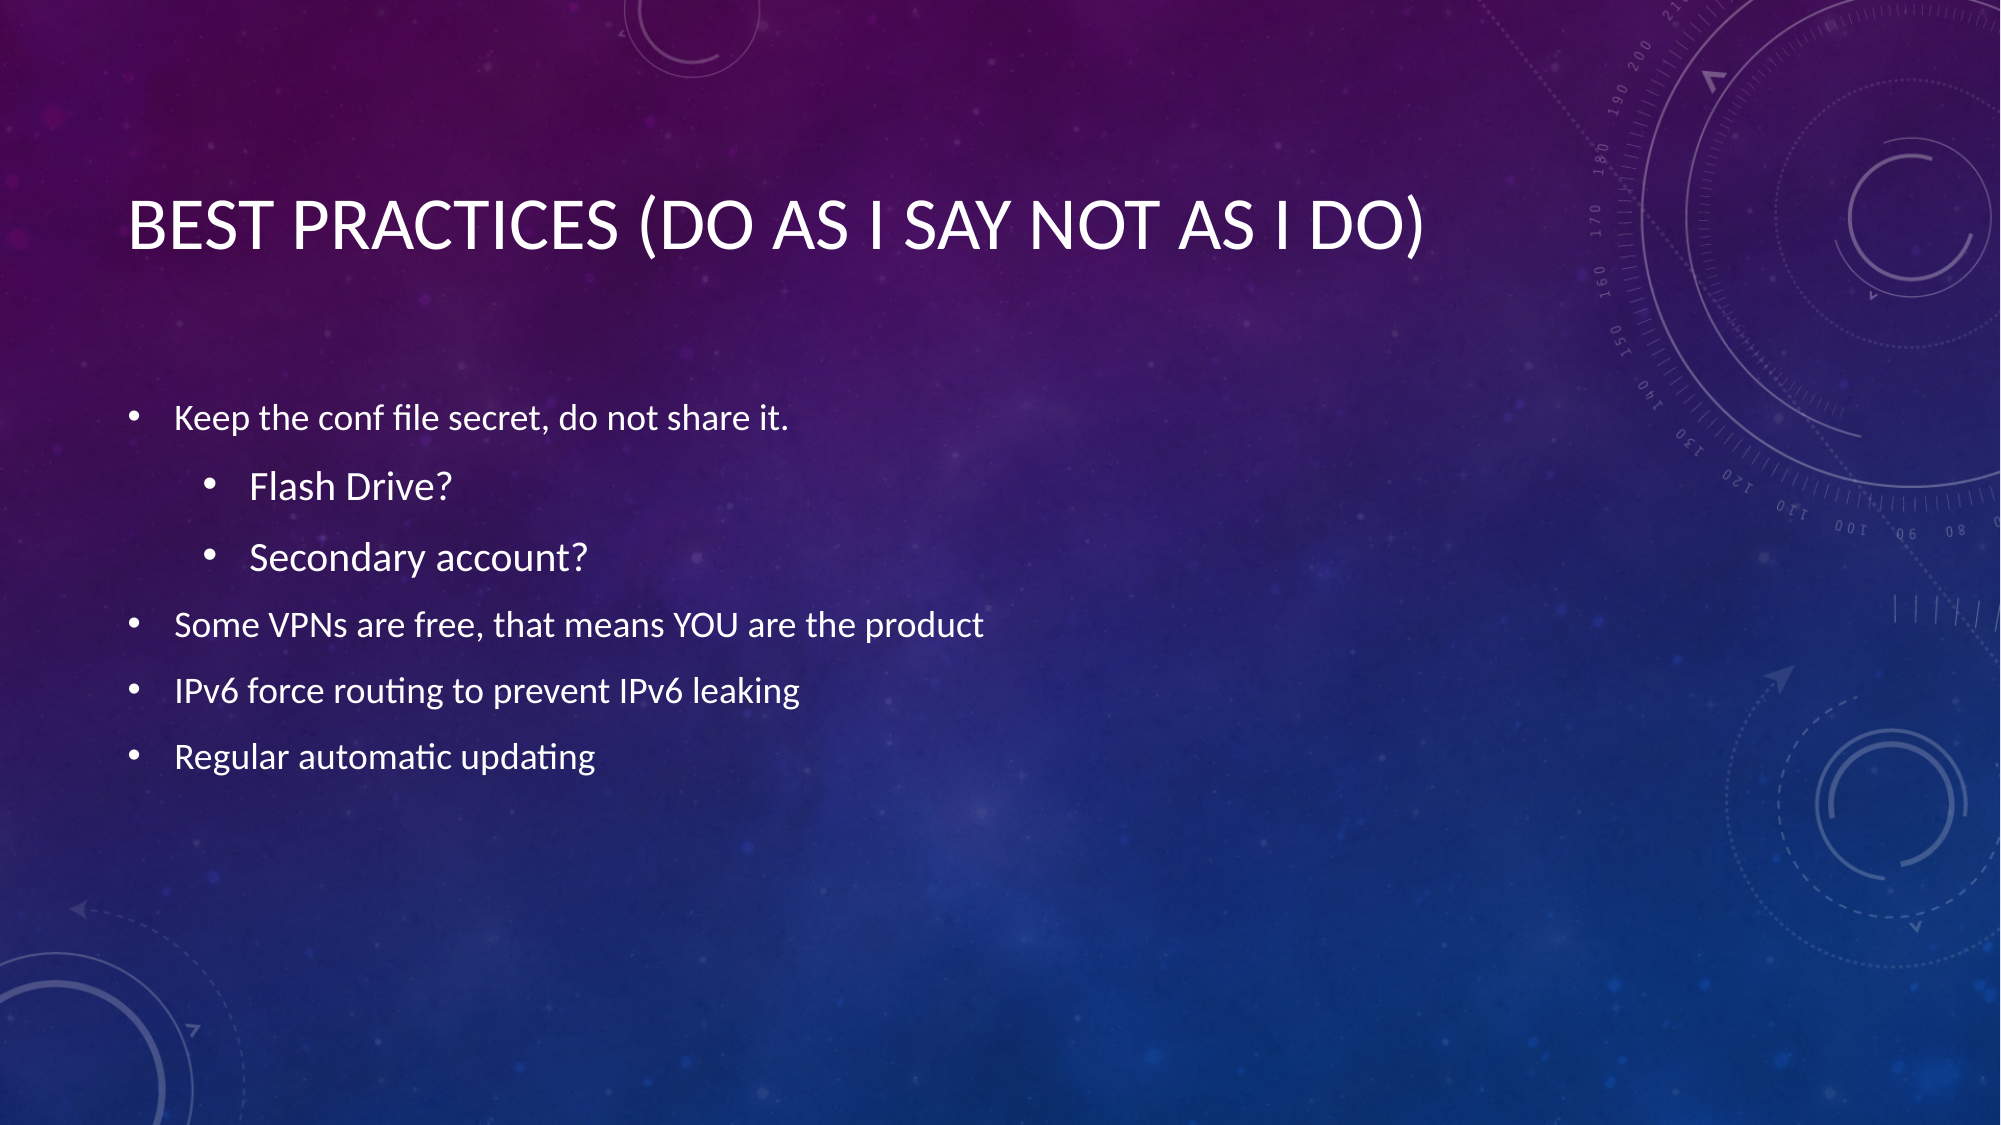

# best practices (Do as I say not as I do)
Keep the conf file secret, do not share it.
Flash Drive?
Secondary account?
Some VPNs are free, that means YOU are the product
IPv6 force routing to prevent IPv6 leaking
Regular automatic updating